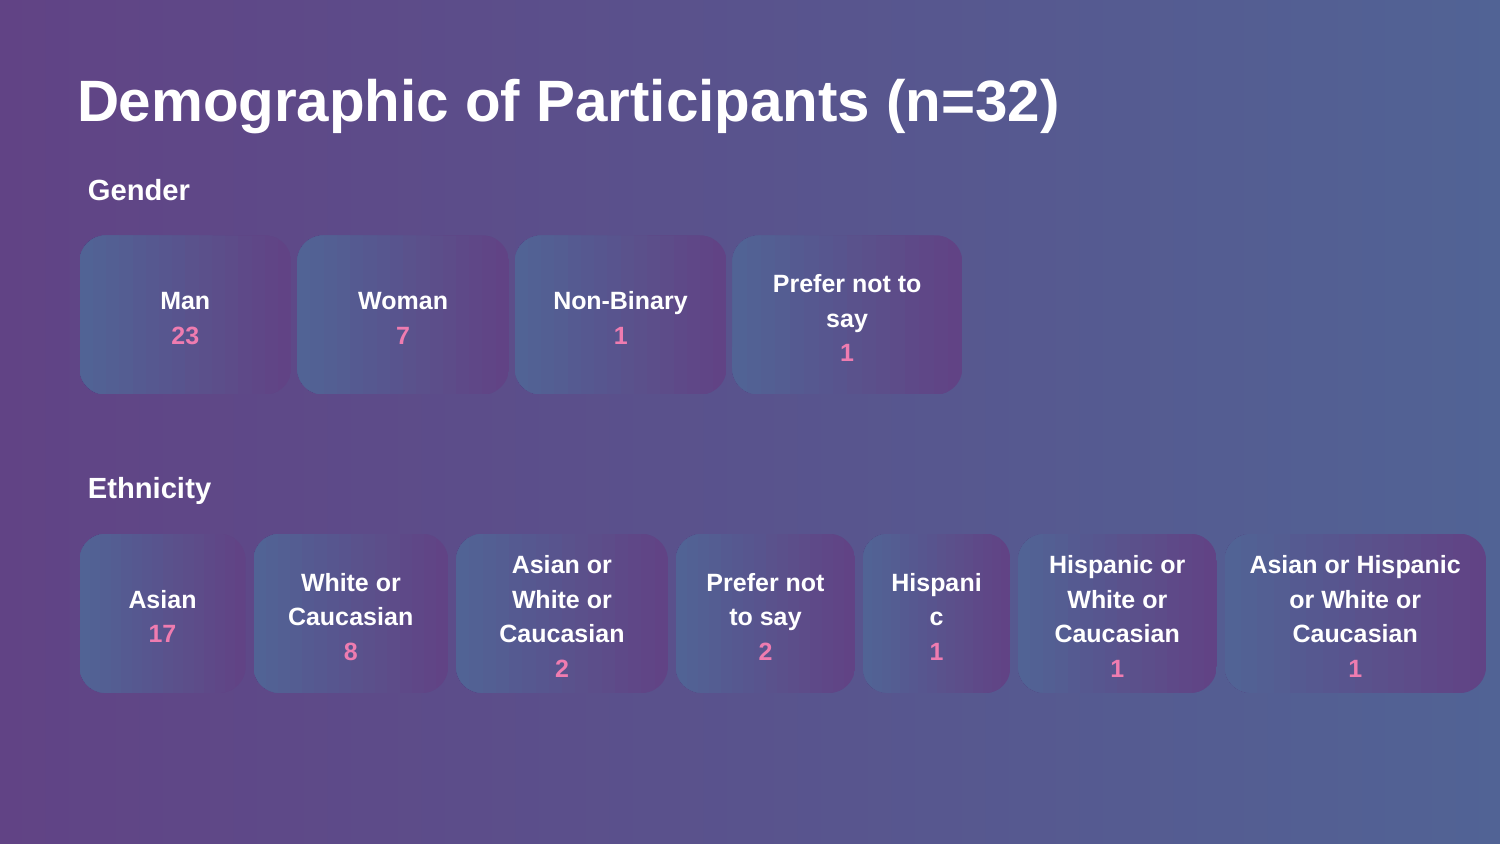

# Demographic of Participants (n=32)
Gender
Man
23
Woman
7
Non-Binary
1
Prefer not to say
1
Ethnicity
Asian
17
White or Caucasian
8
Asian or White or Caucasian
2
Prefer not to say
2
Hispanic
1
Hispanic or White or Caucasian
1
Asian or Hispanic or White or Caucasian
1